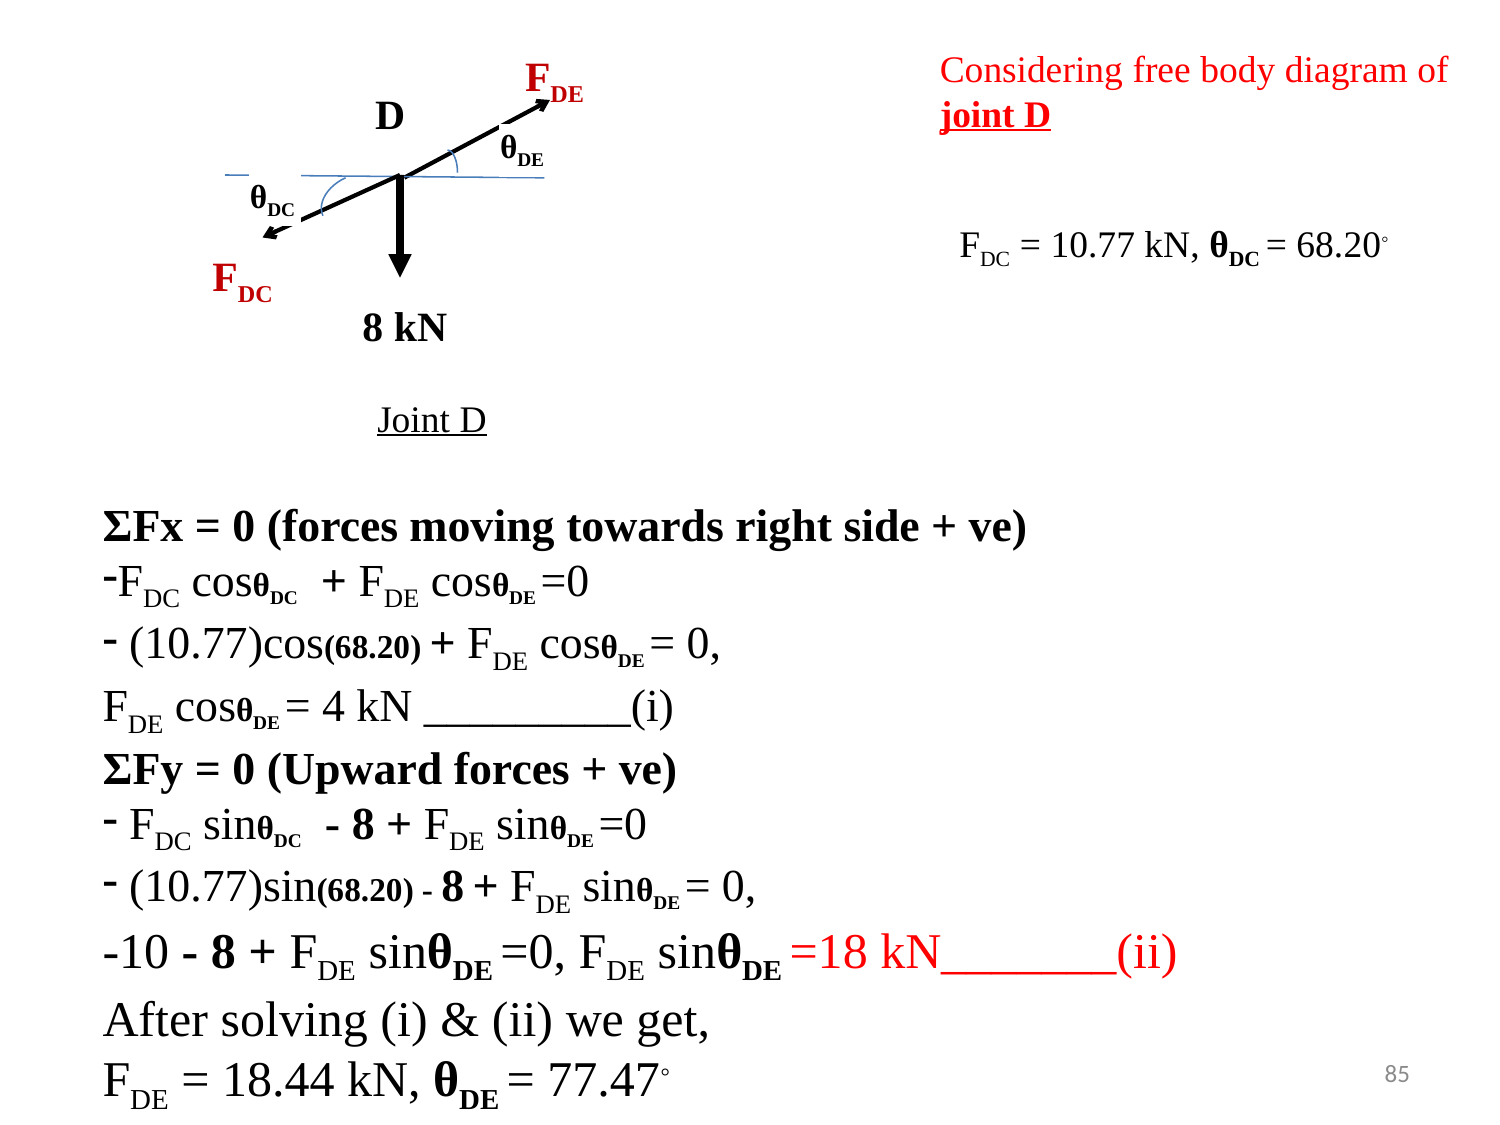

Considering free body diagram of  joint D
FDE
D
θDE

θDC
FDC
8 kN
Joint D
FDC = 10.77 kN, θDC = 68.20◦
ΣFx = 0 (forces moving towards right side + ve)
FDC cosθDC   + FDE cosθDE =0
 (10.77)cos(68.20) + FDE cosθDE = 0,
FDE cosθDE = 4 kN _________(i)
ΣFy = 0 (Upward forces + ve)
 FDC sinθDC   - 8 + FDE sinθDE =0
 (10.77)sin(68.20) - 8 + FDE sinθDE = 0,
-10 - 8 + FDE sinθDE =0, FDE sinθDE =18 kN_______(ii)
After solving (i) & (ii) we get,
FDE = 18.44 kN, θDE = 77.47◦
85